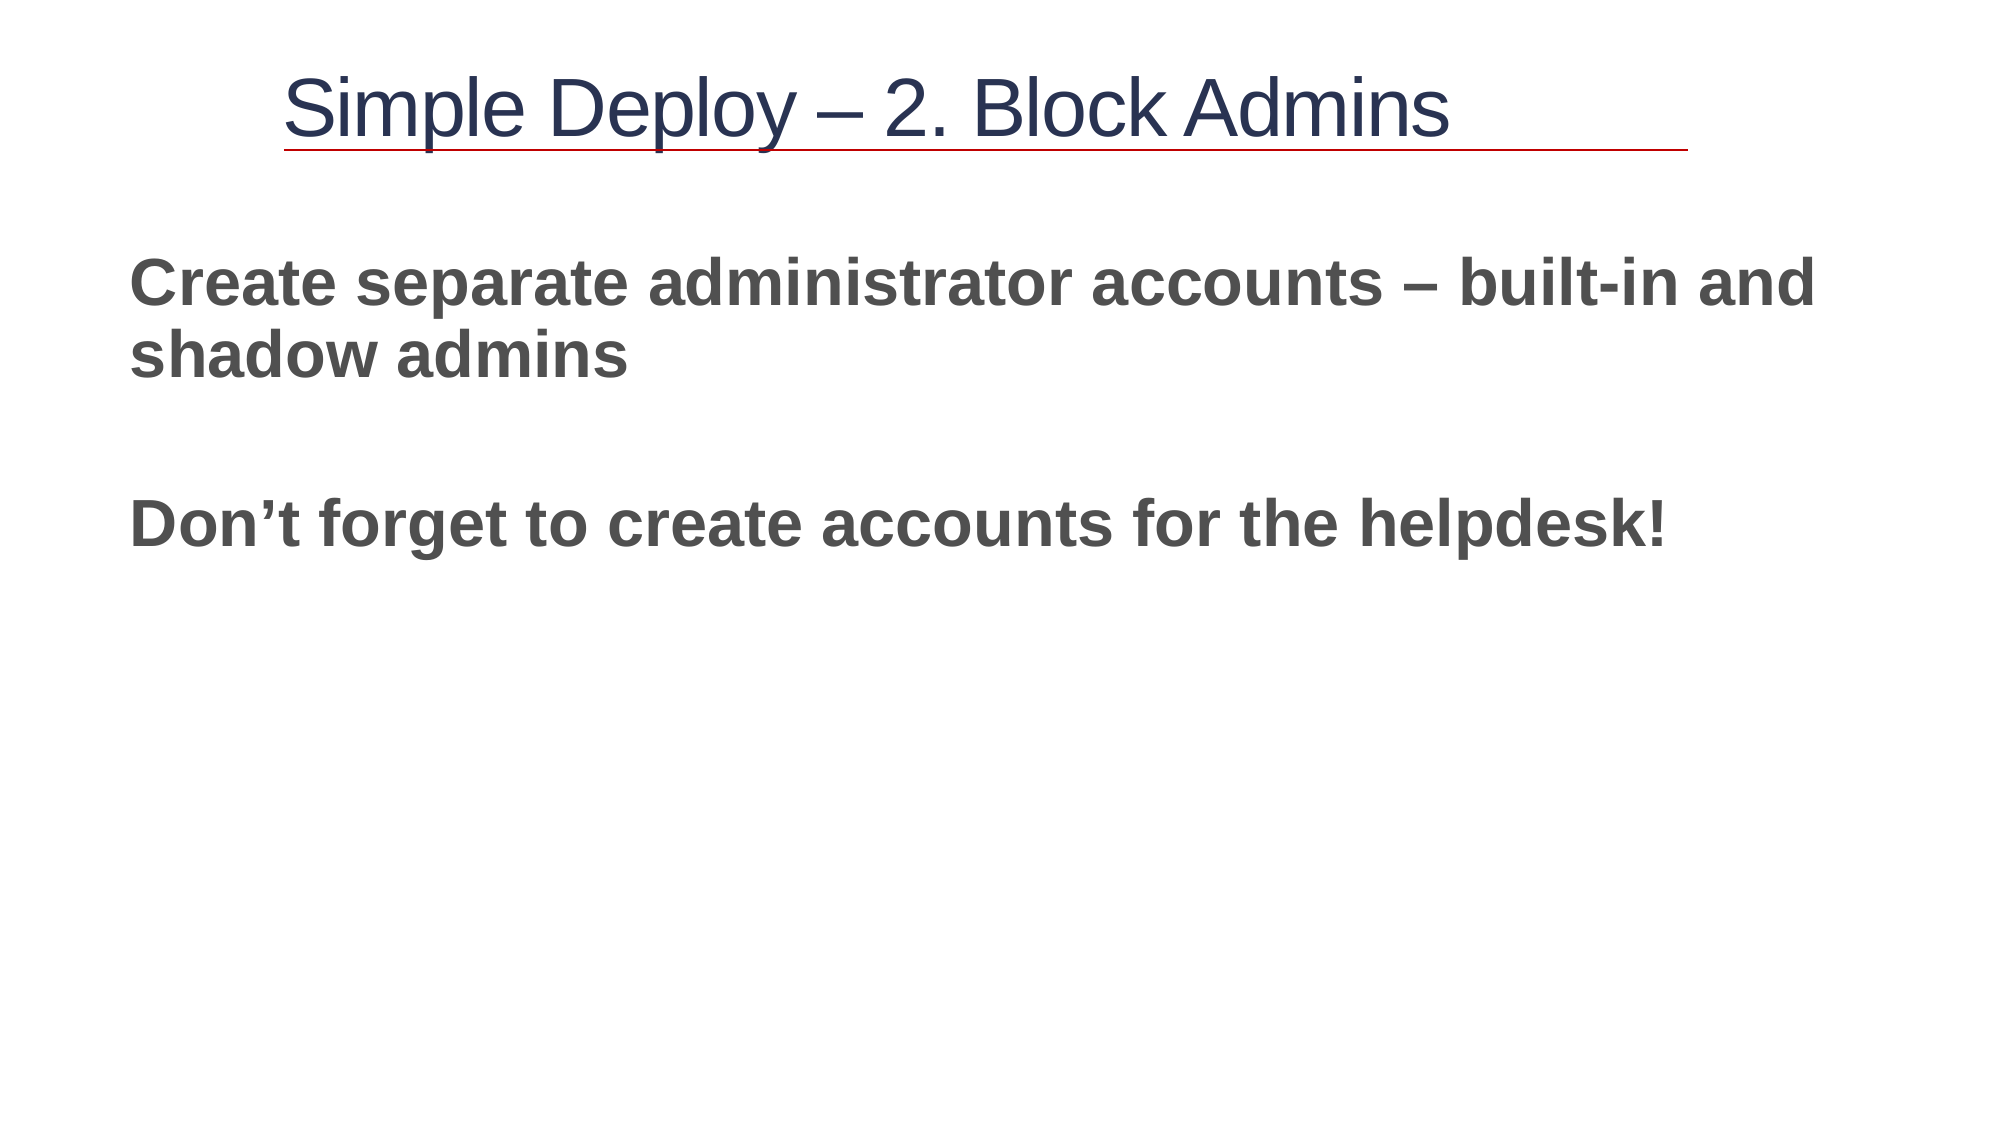

# Simple Deploy – 2. Block Admins
Create separate administrator accounts – built-in and shadow admins

Don’t forget to create accounts for the helpdesk!